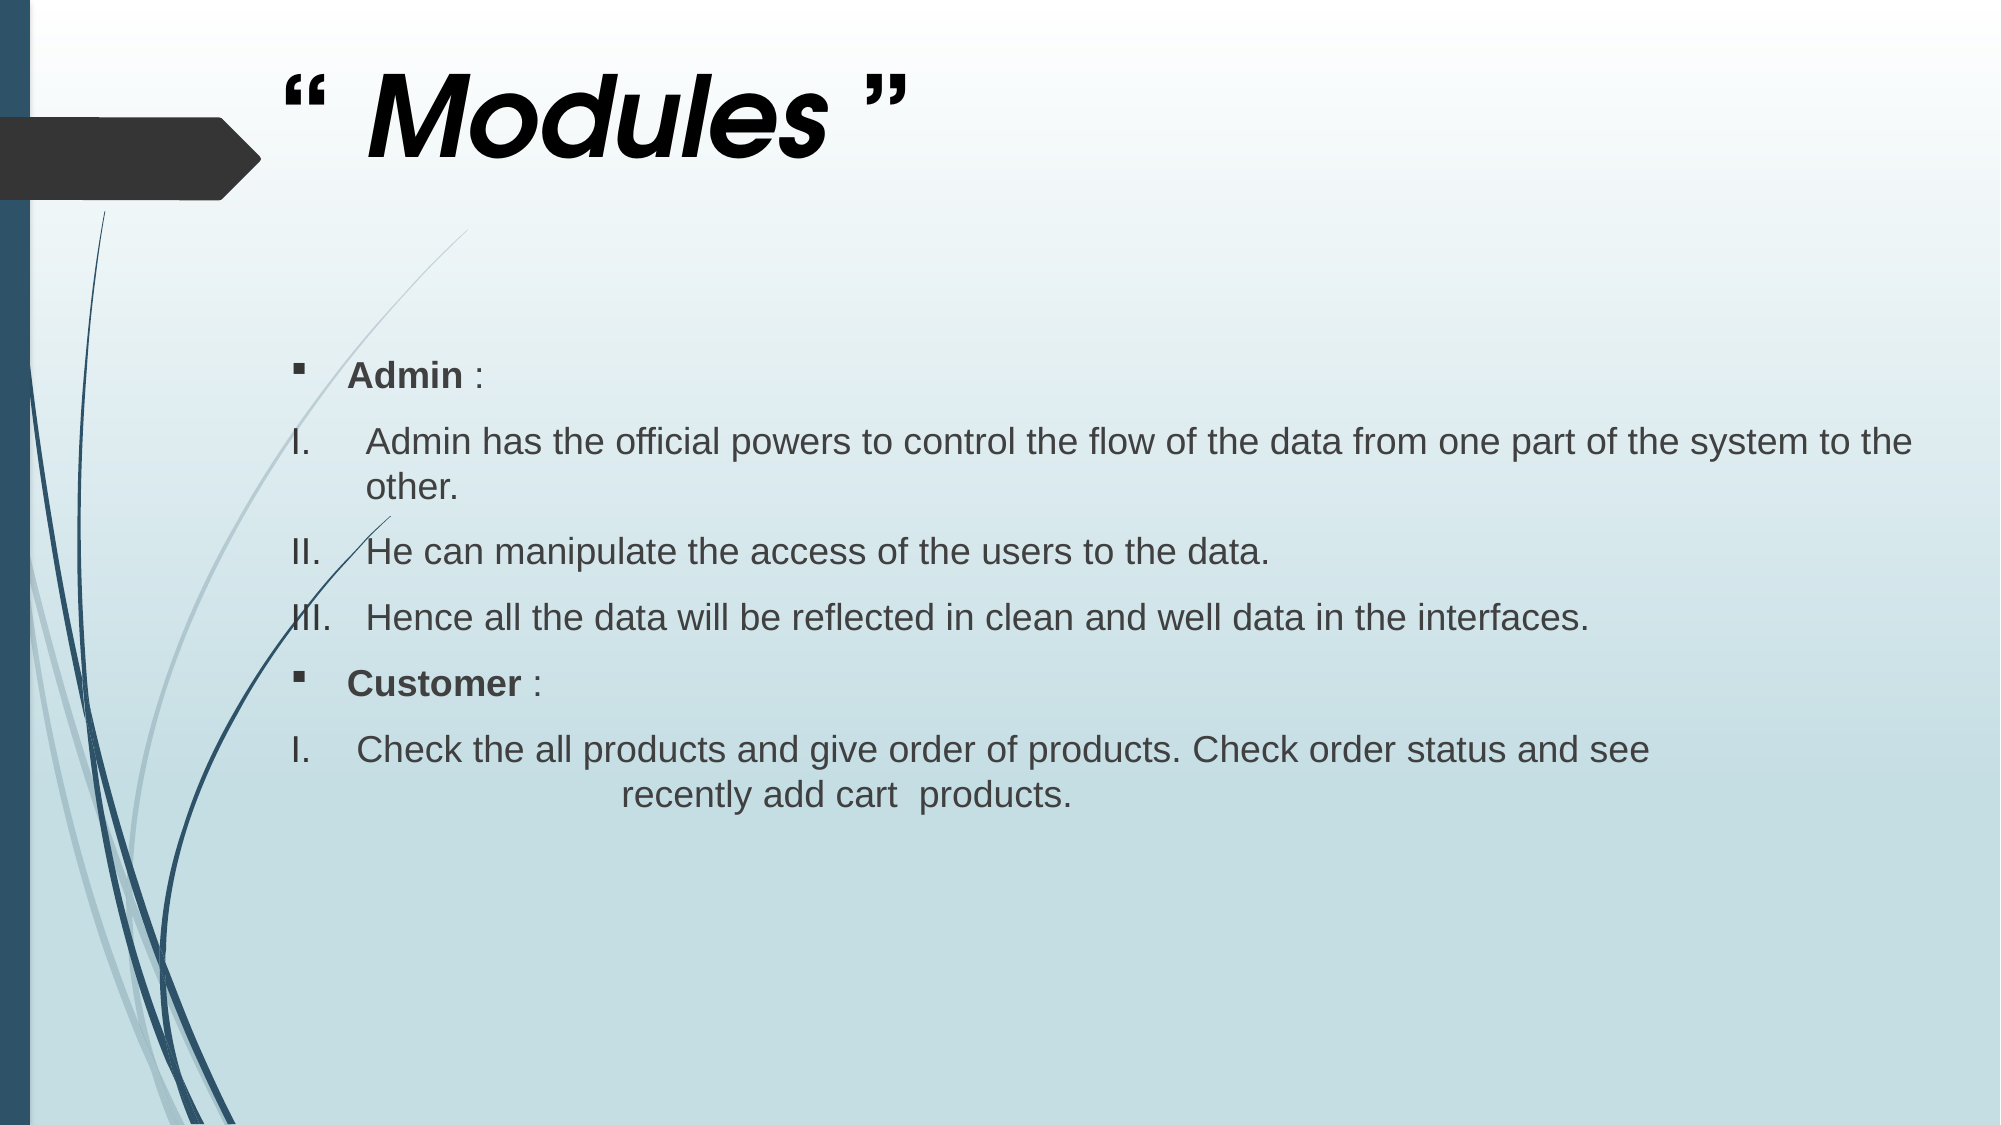

Admin :
Admin has the official powers to control the flow of the data from one part of the system to the other.
He can manipulate the access of the users to the data.
Hence all the data will be reflected in clean and well data in the interfaces.
Customer :
Check the all products and give order of products. Check order status and see      		           recently add cart  products.

“ Modules ”